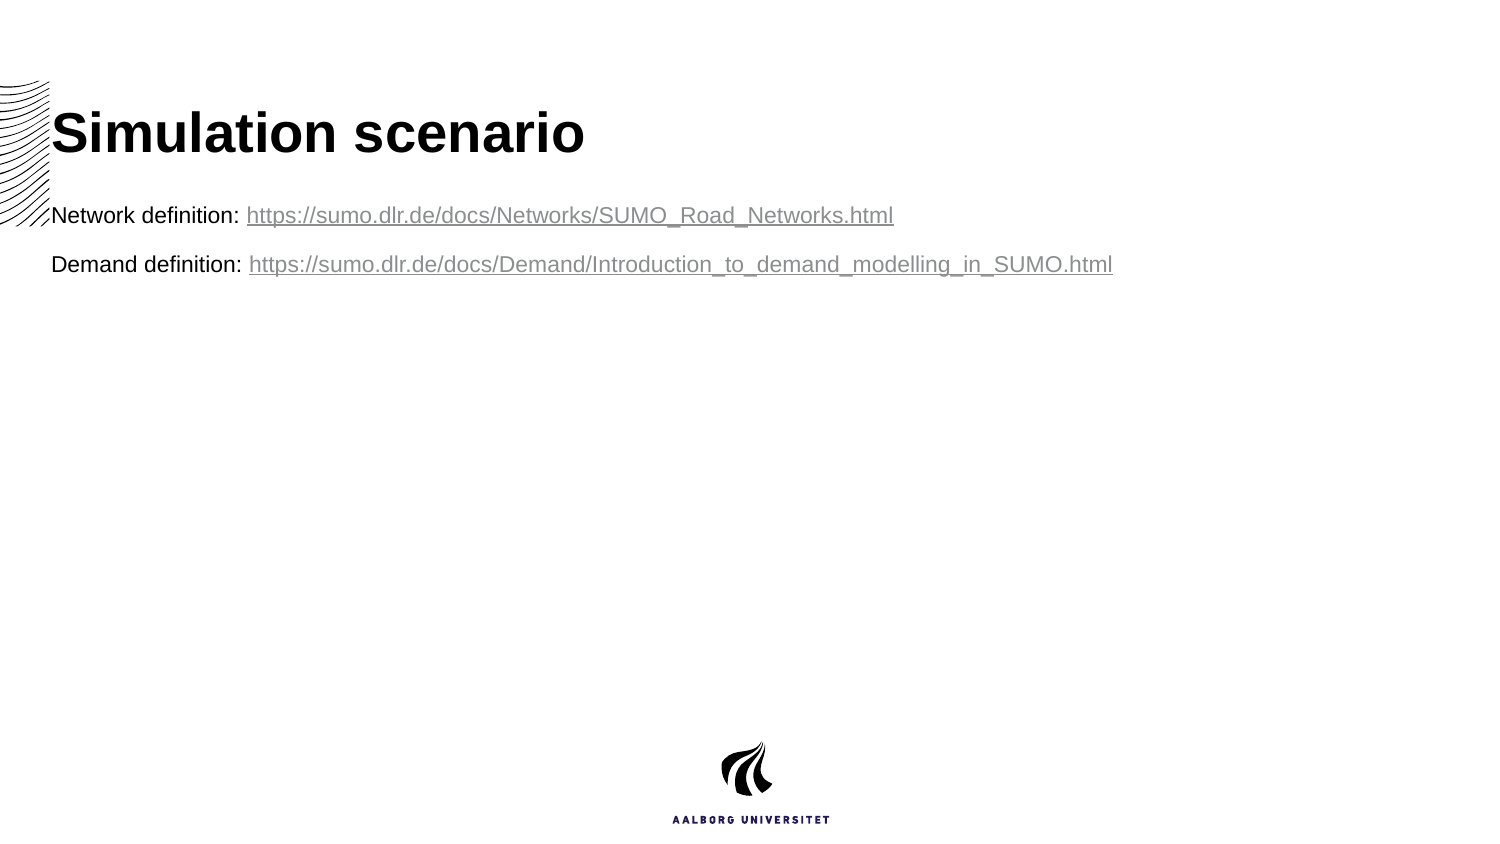

# Simulation scenario
Network definition: https://sumo.dlr.de/docs/Networks/SUMO_Road_Networks.html
Demand definition: https://sumo.dlr.de/docs/Demand/Introduction_to_demand_modelling_in_SUMO.html